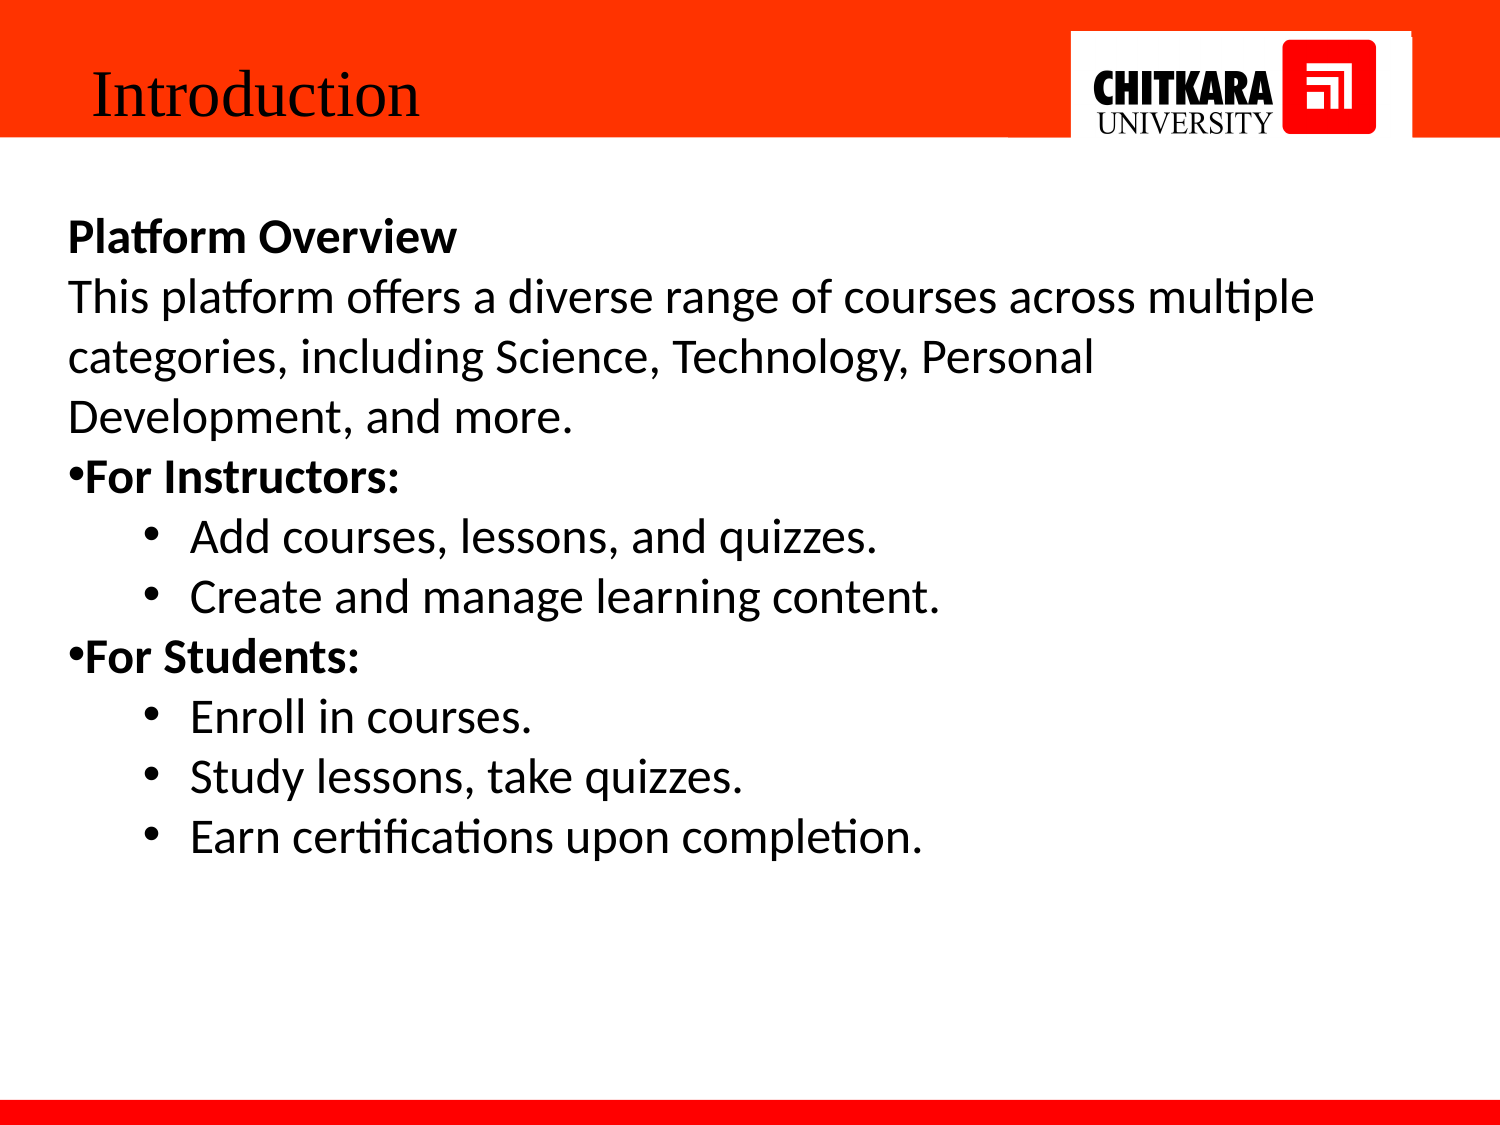

Introduction
Platform Overview
This platform offers a diverse range of courses across multiple categories, including Science, Technology, Personal Development, and more.
For Instructors:
Add courses, lessons, and quizzes.
Create and manage learning content.
For Students:
Enroll in courses.
Study lessons, take quizzes.
Earn certifications upon completion.